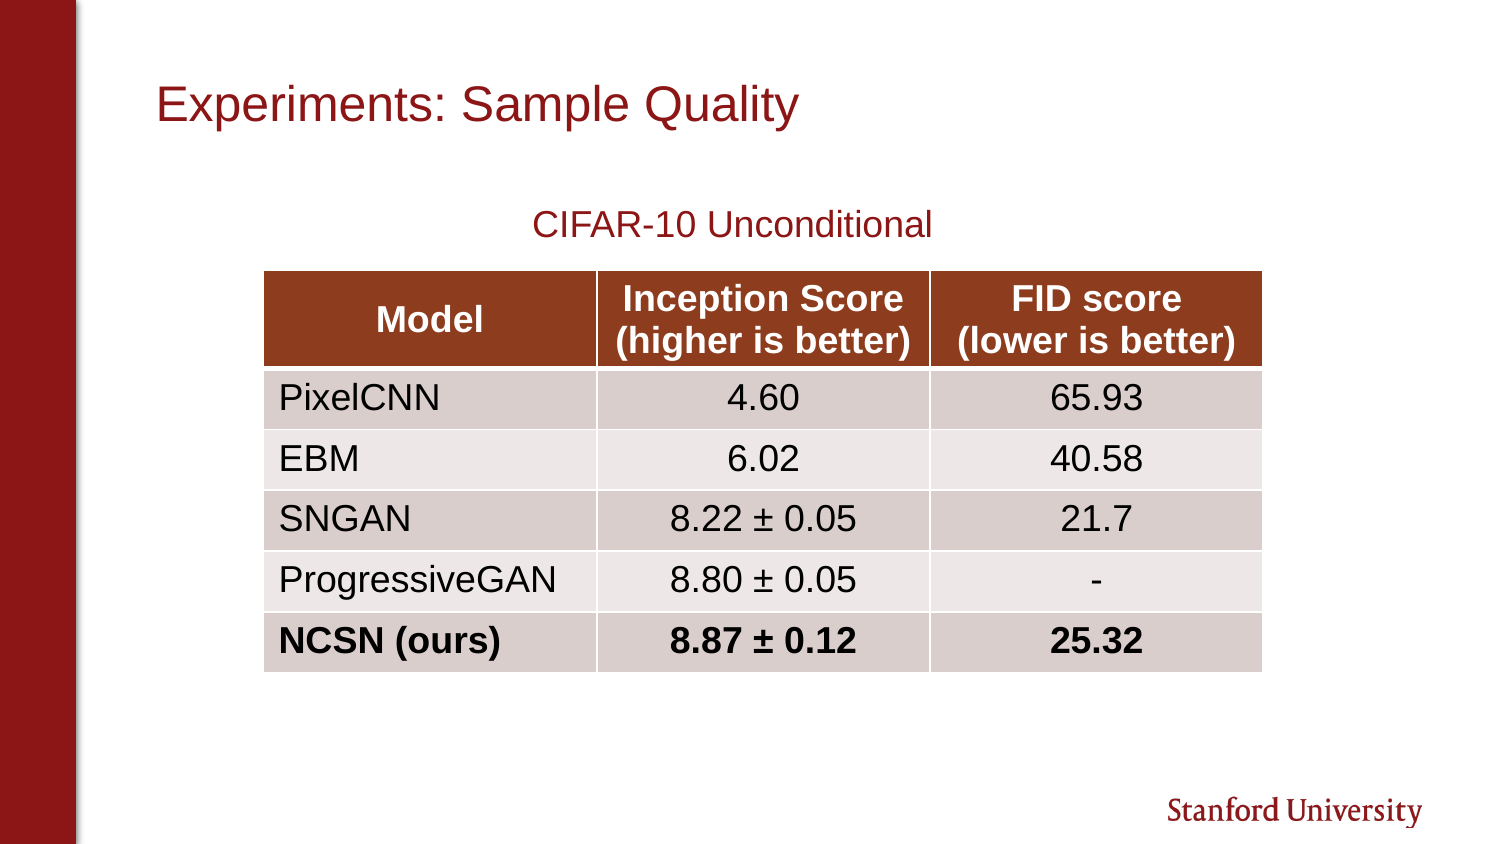

# Experiments: Sample Quality
CIFAR-10 Unconditional
| Model | Inception Score (higher is better) | FID score (lower is better) |
| --- | --- | --- |
| PixelCNN | 4.60 | 65.93 |
| EBM | 6.02 | 40.58 |
| SNGAN | 8.22 ± 0.05 | 21.7 |
| ProgressiveGAN | 8.80 ± 0.05 | - |
| NCSN (ours) | 8.87 ± 0.12 | 25.32 |